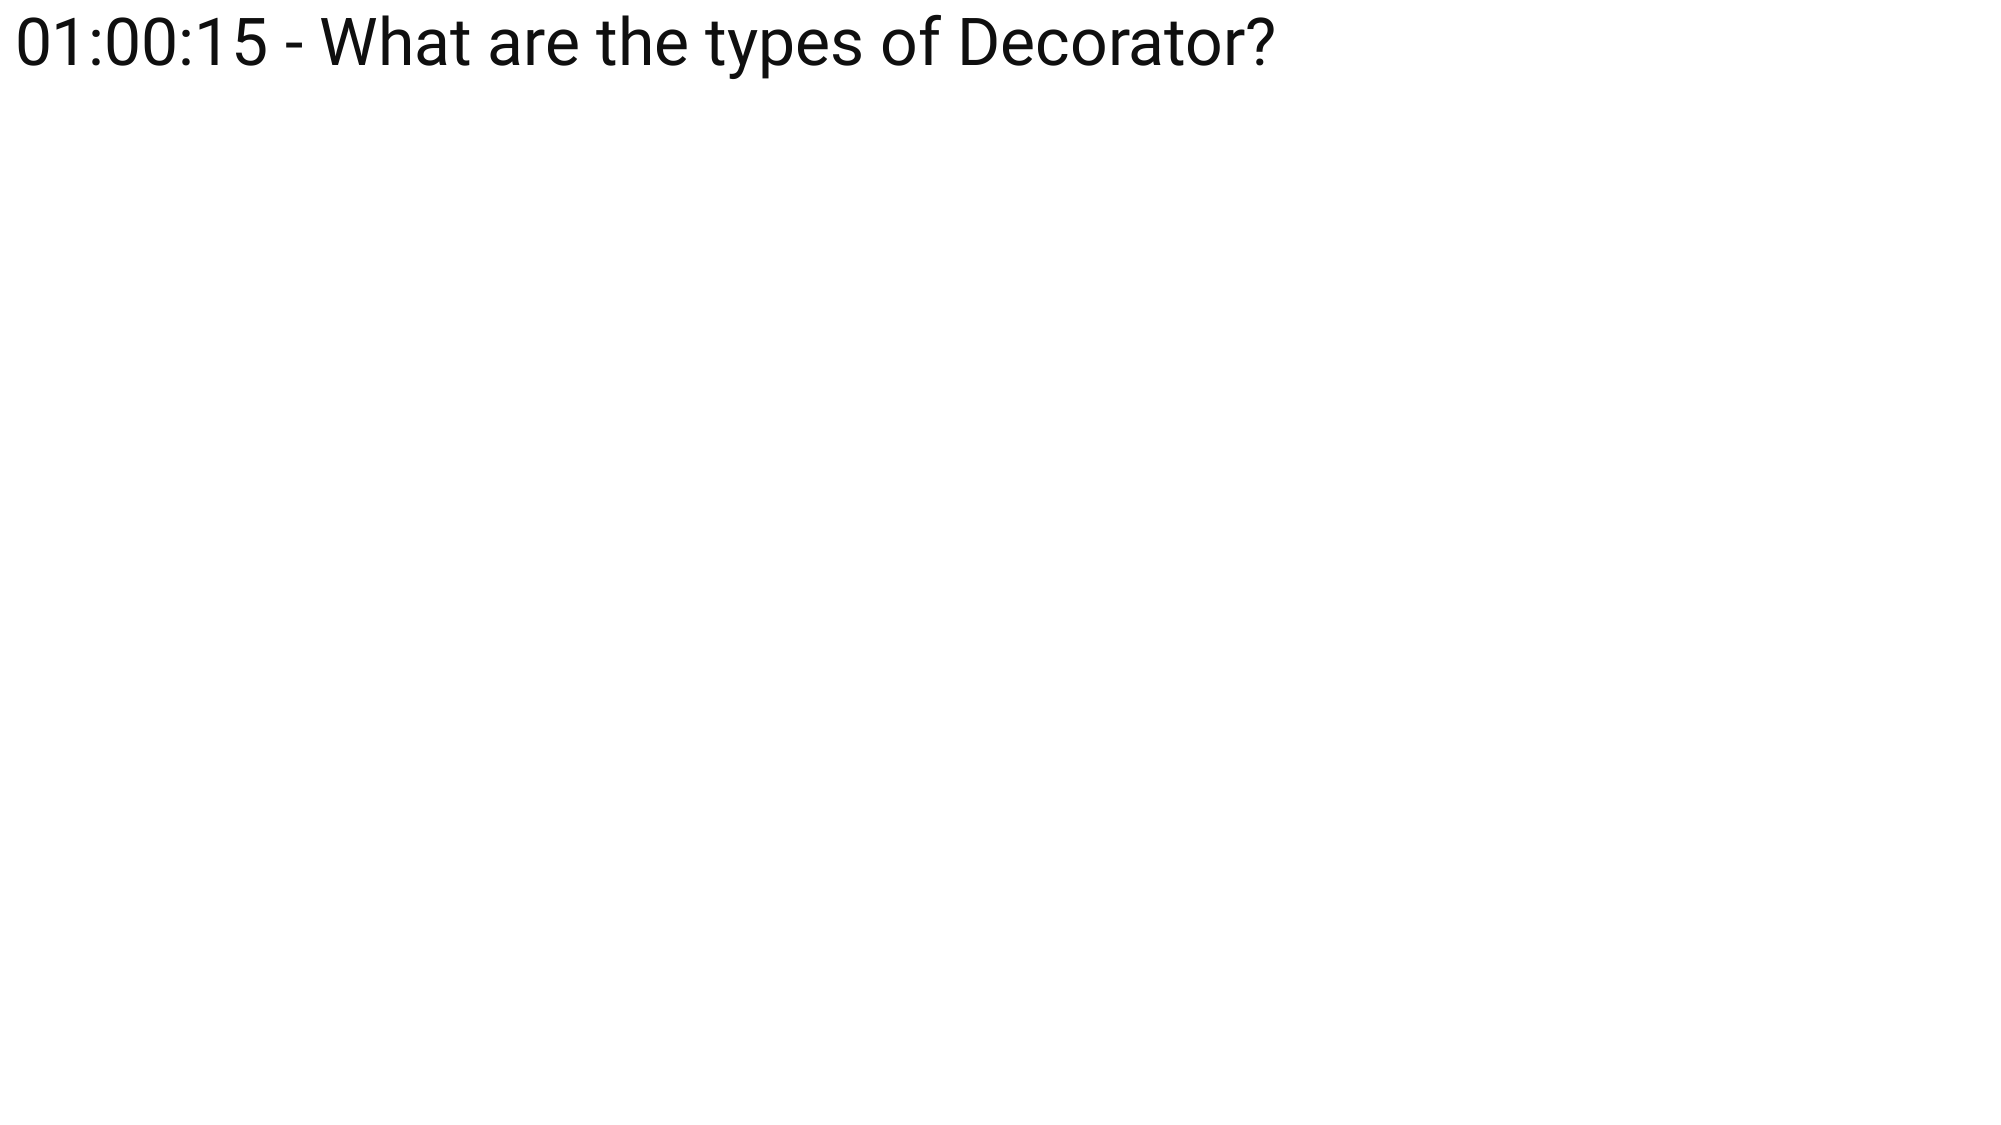

# 01:00:15 - What are the types of Decorator?